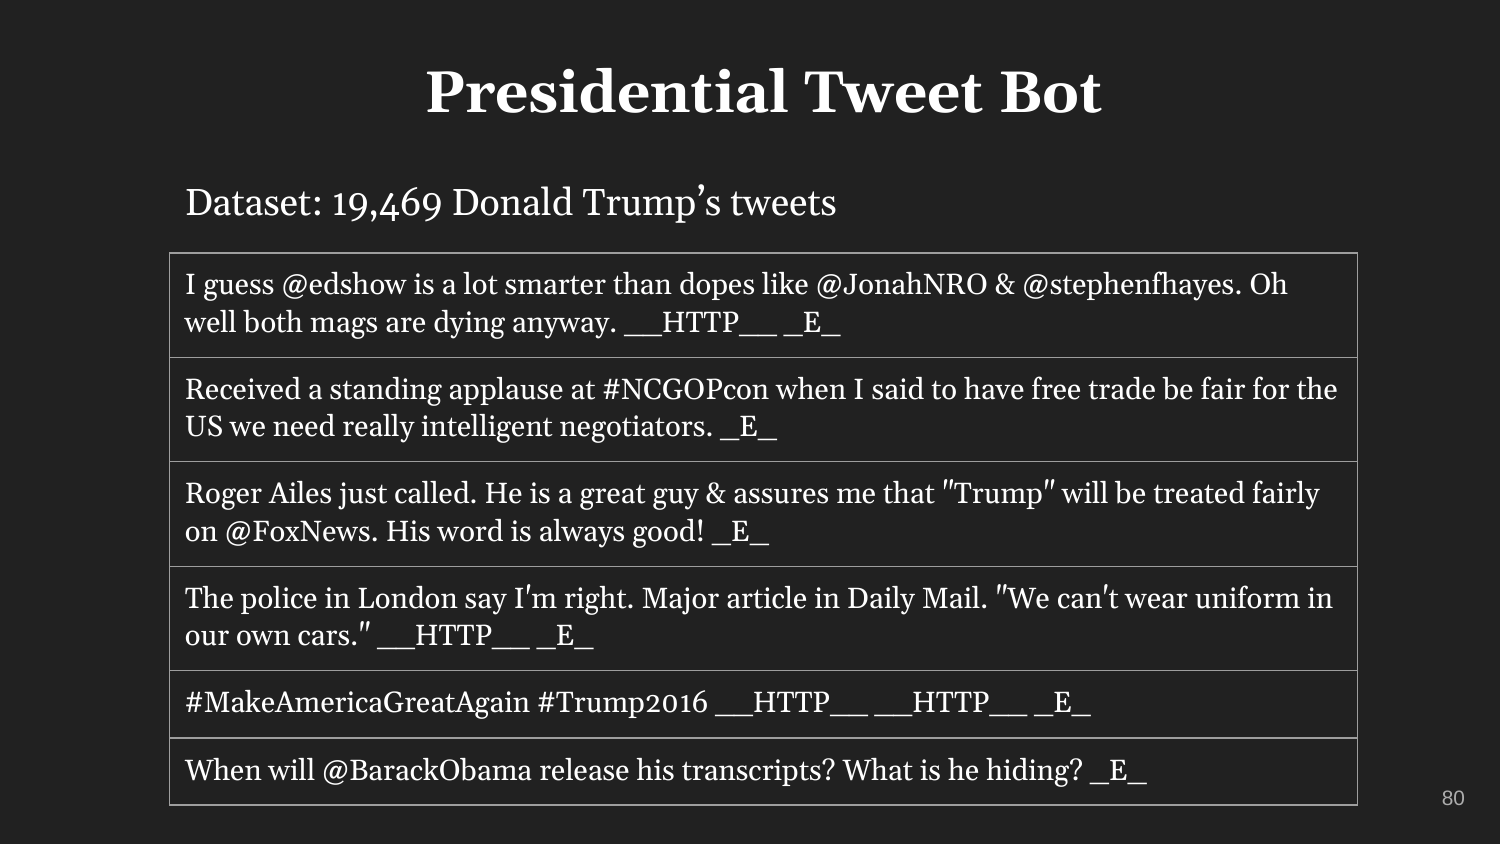

# Presidential Tweet Bot
Dataset: 19,469 Donald Trump’s tweets

| I guess @edshow is a lot smarter than dopes like @JonahNRO & @stephenfhayes. Oh well both mags are dying anyway. \_\_HTTP\_\_ \_E\_ |
| --- |
| Received a standing applause at #NCGOPcon when I said to have free trade be fair for the US we need really intelligent negotiators. \_E\_ |
| Roger Ailes just called. He is a great guy & assures me that "Trump" will be treated fairly on @FoxNews. His word is always good! \_E\_ |
| The police in London say I'm right. Major article in Daily Mail. "We can't wear uniform in our own cars." \_\_HTTP\_\_ \_E\_ |
| #MakeAmericaGreatAgain #Trump2016 \_\_HTTP\_\_ \_\_HTTP\_\_ \_E\_ |
| When will @BarackObama release his transcripts? What is he hiding? \_E\_ |
80